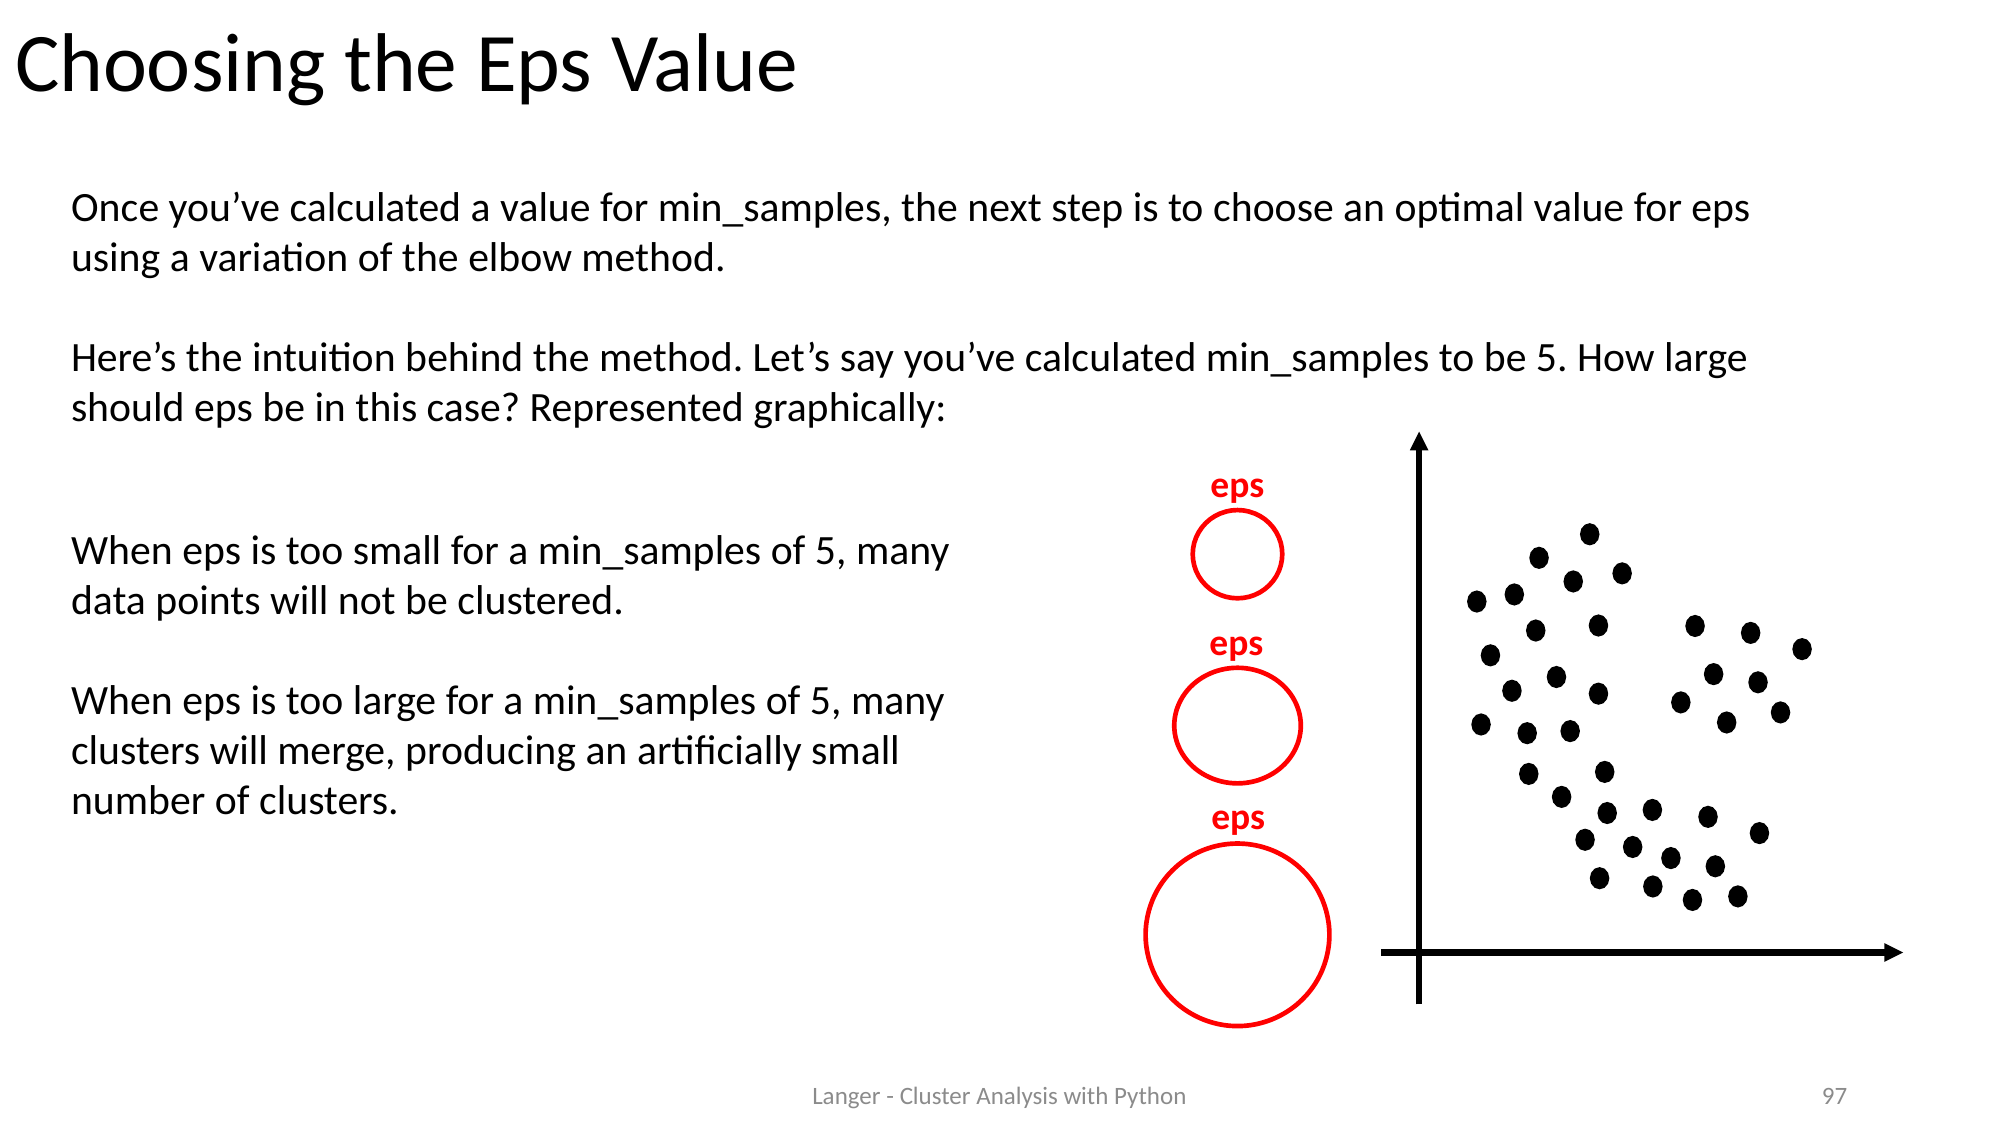

# Choosing the Eps Value
Once you’ve calculated a value for min_samples, the next step is to choose an optimal value for eps using a variation of the elbow method.

Here’s the intuition behind the method. Let’s say you’ve calculated min_samples to be 5. How large should eps be in this case? Represented graphically:
eps

When eps is too small for a min_samples of 5, many data points will not be clustered.

When eps is too large for a min_samples of 5, many clusters will merge, producing an artificially small number of clusters.

eps

eps

Langer - Cluster Analysis with Python
97